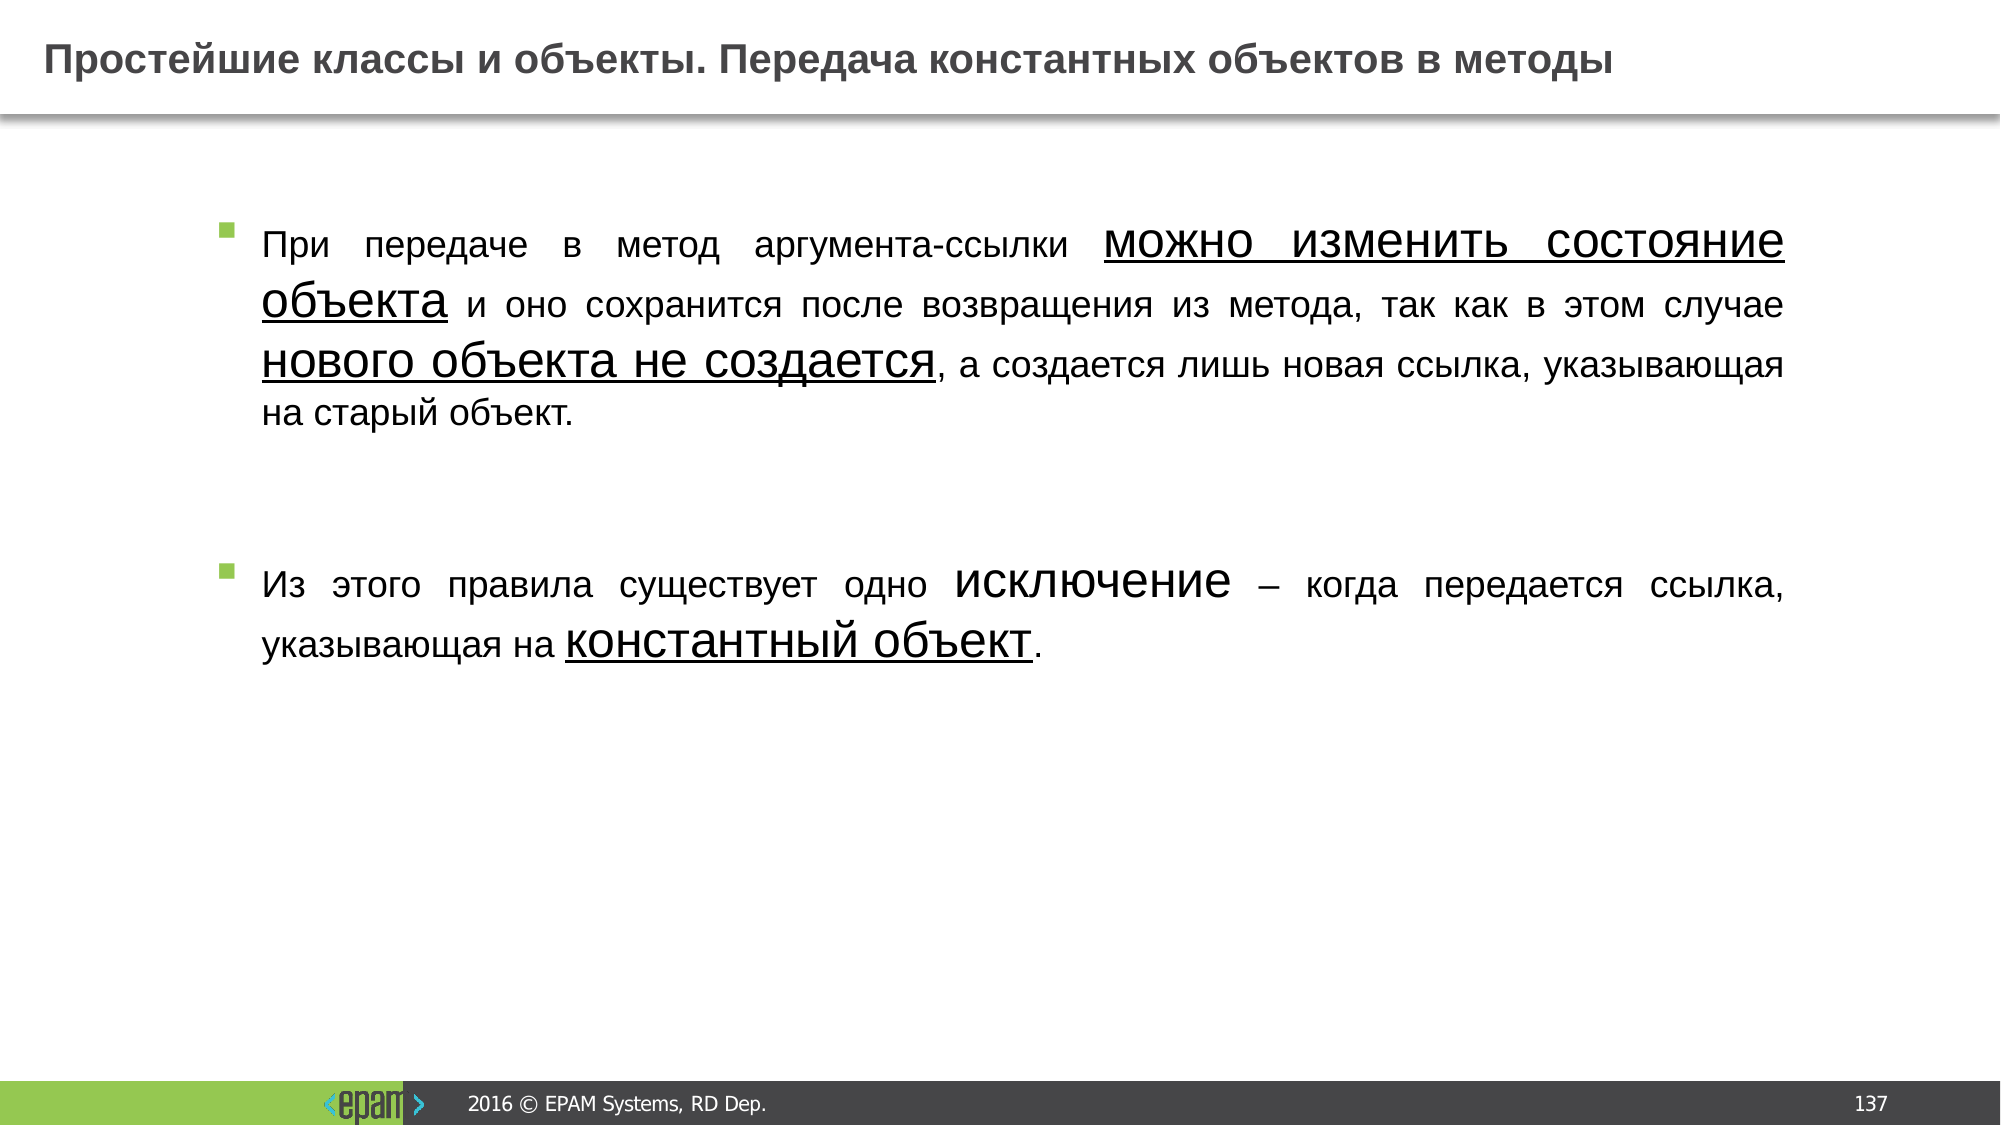

# Простейшие классы и объекты. Передача константных объектов в методы
При передаче в метод аргумента-ссылки можно изменить состояние объекта и оно сохранится после возвращения из метода, так как в этом случае нового объекта не создается, а создается лишь новая ссылка, указывающая на старый объект.

Из этого правила существует одно исключение – когда передается ссылка, указывающая на константный объект.

2016 © EPAM Systems, RD Dep.
137